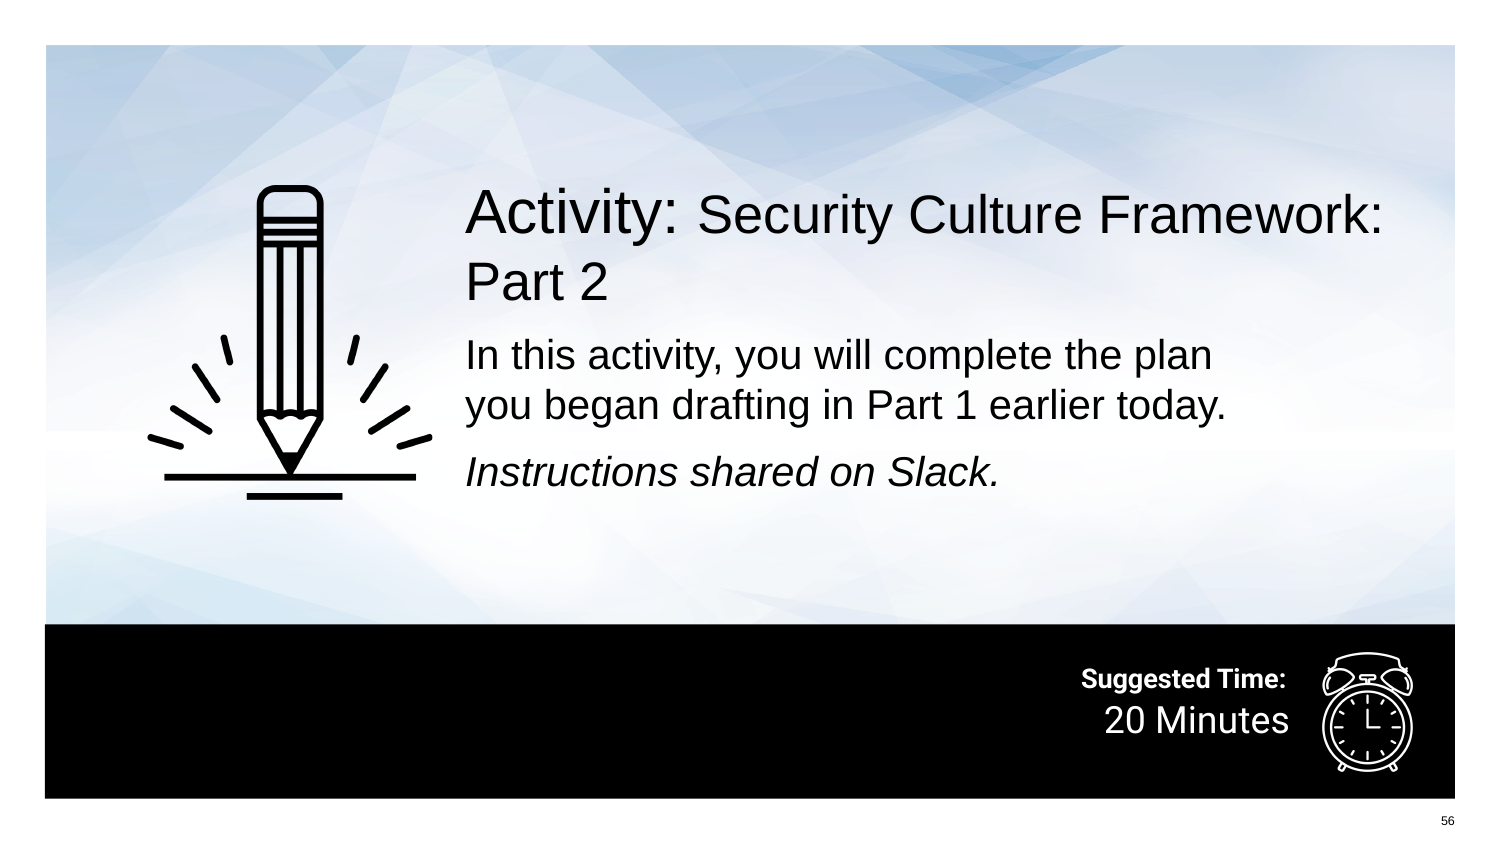

Activity: Security Culture Framework: Part 2
In this activity, you will complete the plan
you began drafting in Part 1 earlier today.
Instructions shared on Slack.

# 20 Minutes
56